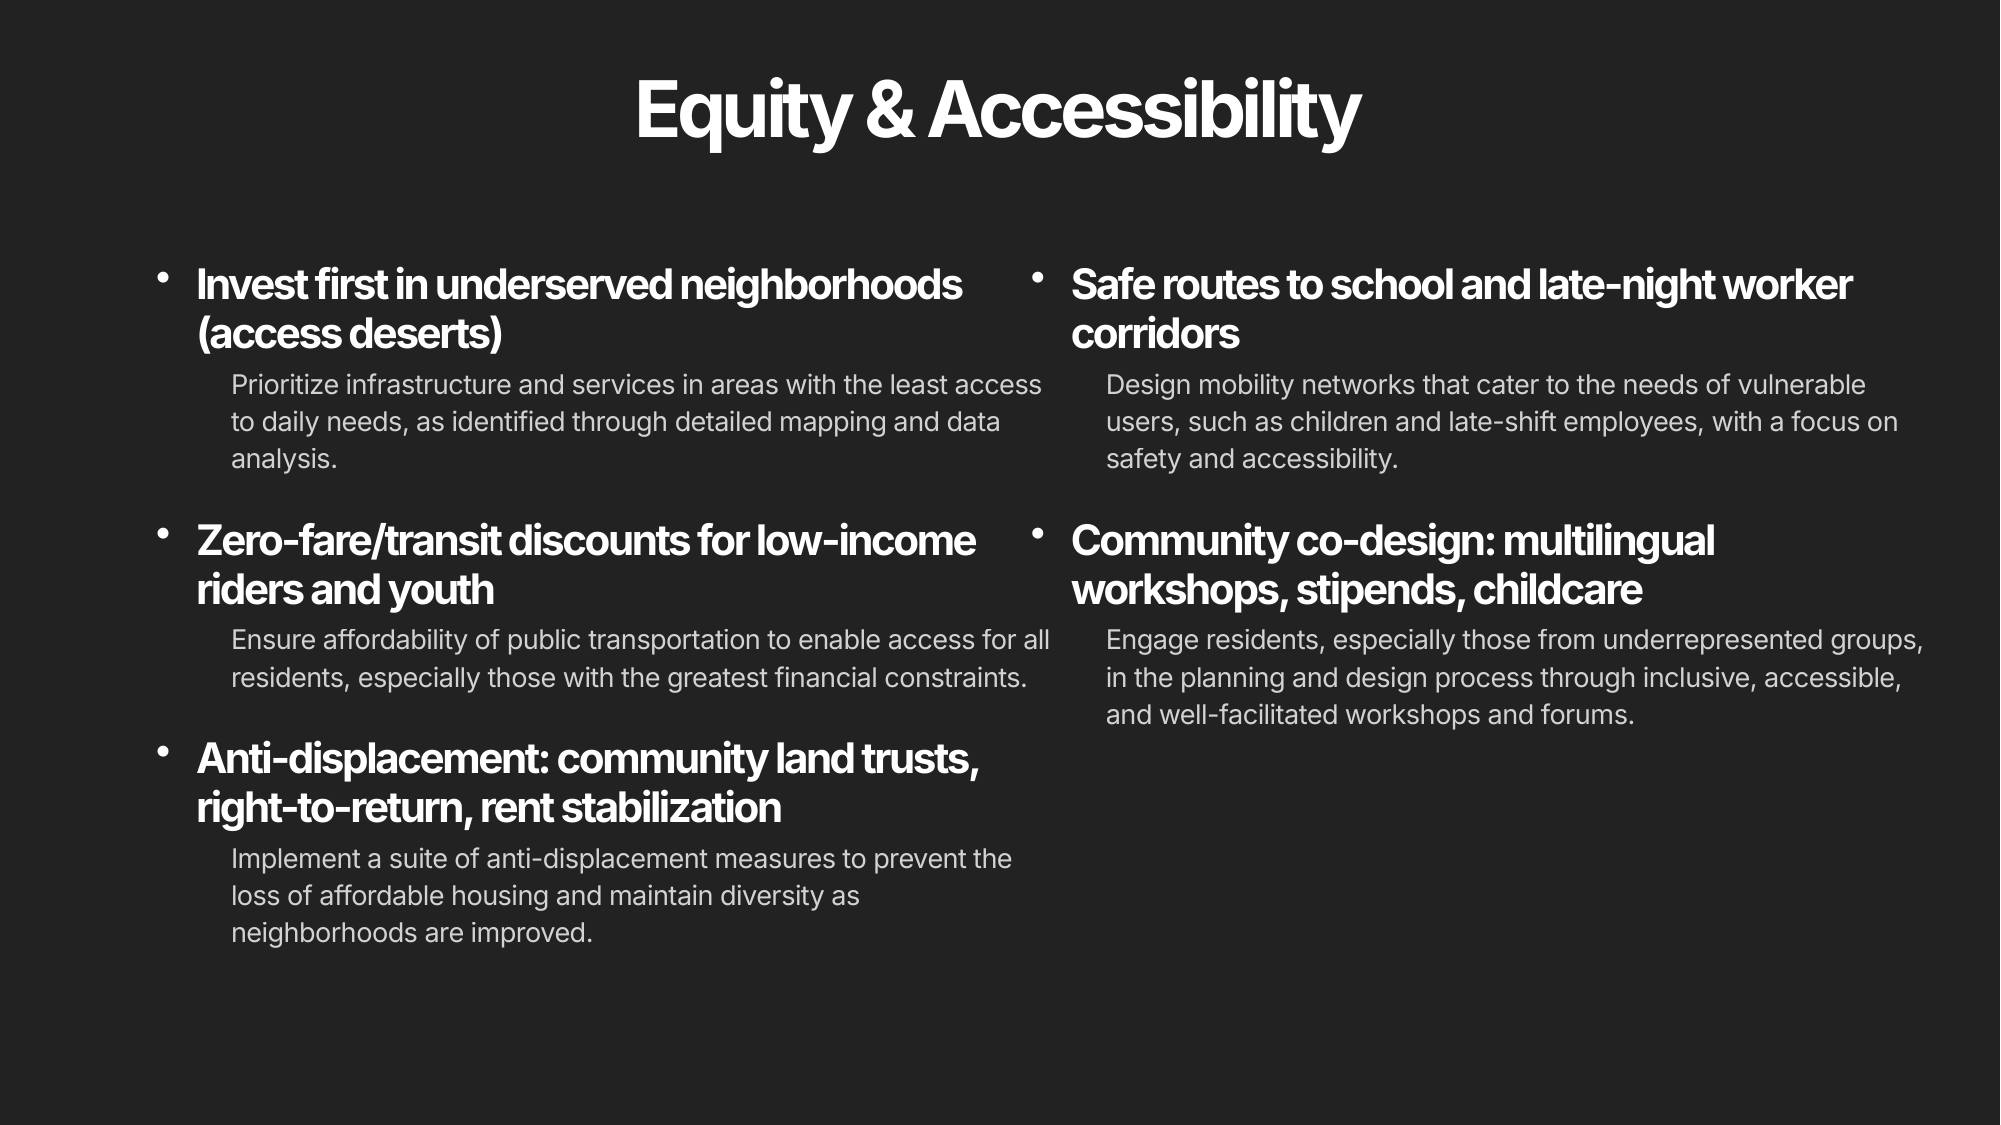

Equity & Accessibility
Invest first in underserved neighborhoods (access deserts)
Prioritize infrastructure and services in areas with the least access to daily needs, as identified through detailed mapping and data analysis.
Zero-fare/transit discounts for low-income riders and youth
Ensure affordability of public transportation to enable access for all residents, especially those with the greatest financial constraints.
Anti-displacement: community land trusts, right-to-return, rent stabilization
Implement a suite of anti-displacement measures to prevent the loss of affordable housing and maintain diversity as neighborhoods are improved.
Safe routes to school and late-night worker corridors
Design mobility networks that cater to the needs of vulnerable users, such as children and late-shift employees, with a focus on safety and accessibility.
Community co-design: multilingual workshops, stipends, childcare
Engage residents, especially those from underrepresented groups, in the planning and design process through inclusive, accessible, and well-facilitated workshops and forums.

7